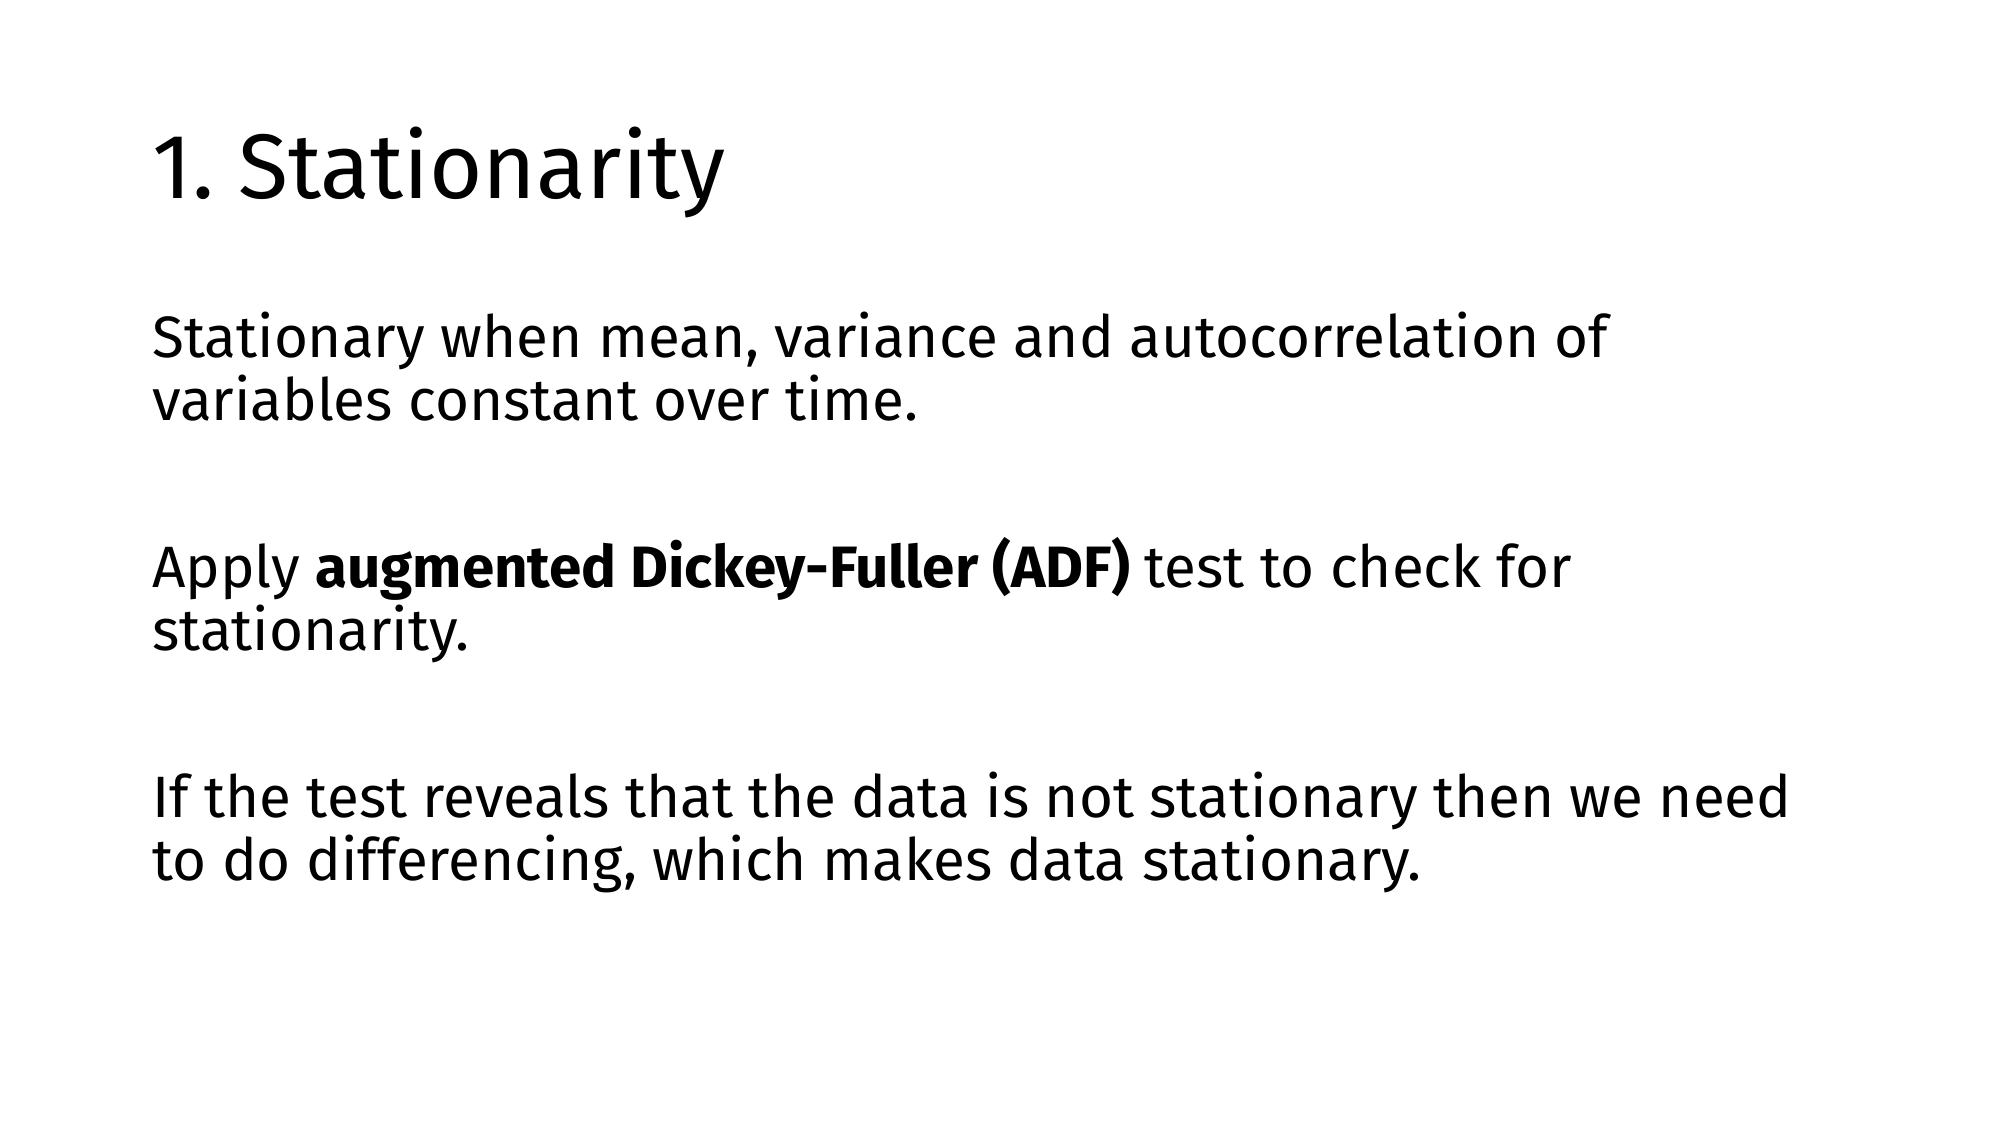

# 1. Stationarity
Stationary when mean, variance and autocorrelation of variables constant over time.

Apply augmented Dickey-Fuller (ADF) test to check for stationarity.

If the test reveals that the data is not stationary then we need to do differencing, which makes data stationary.